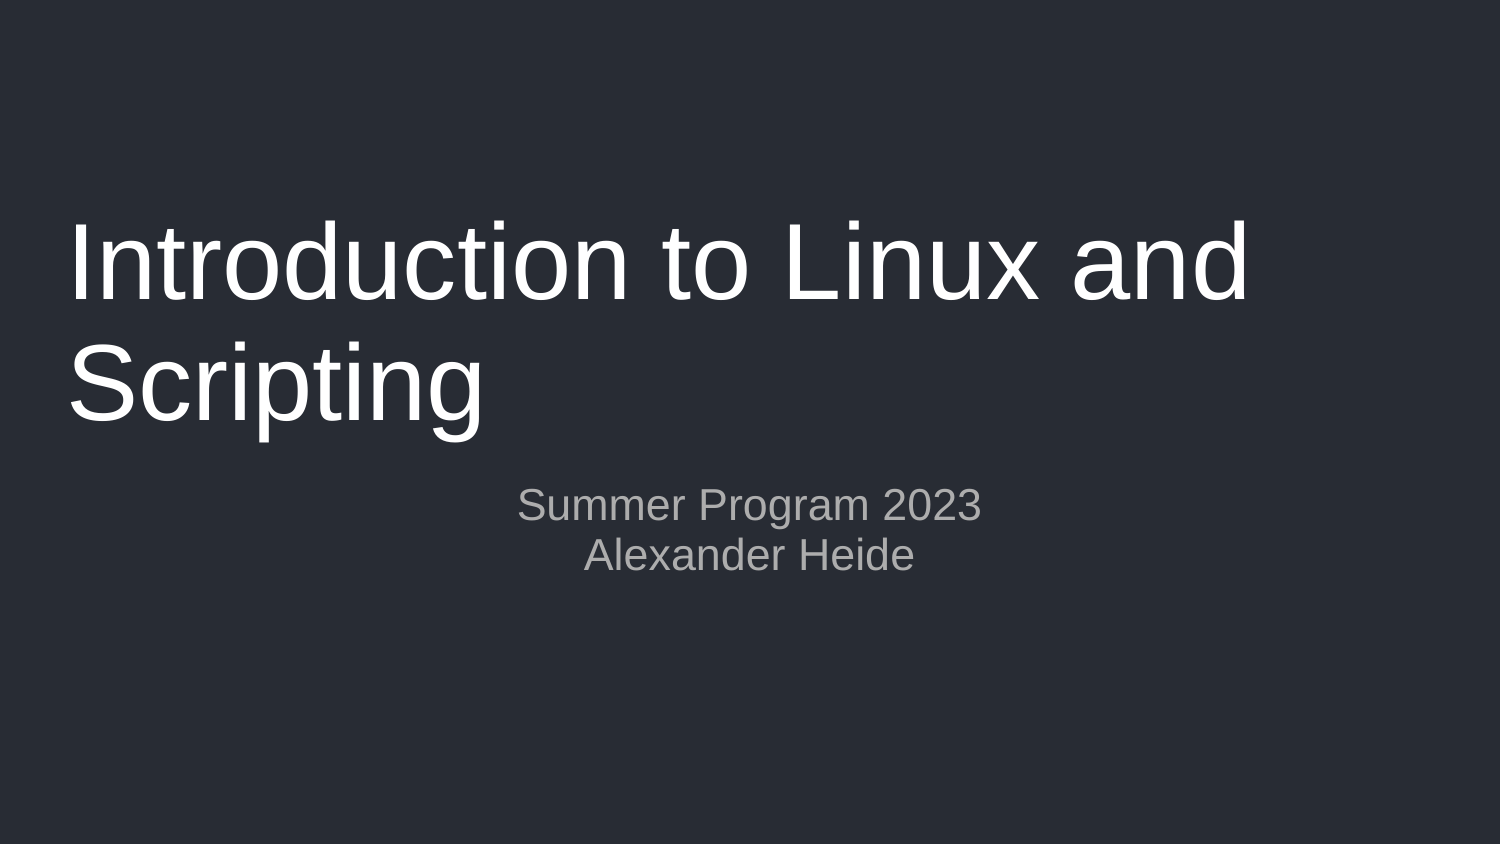

# Introduction to Linux and Scripting
Summer Program 2023
Alexander Heide